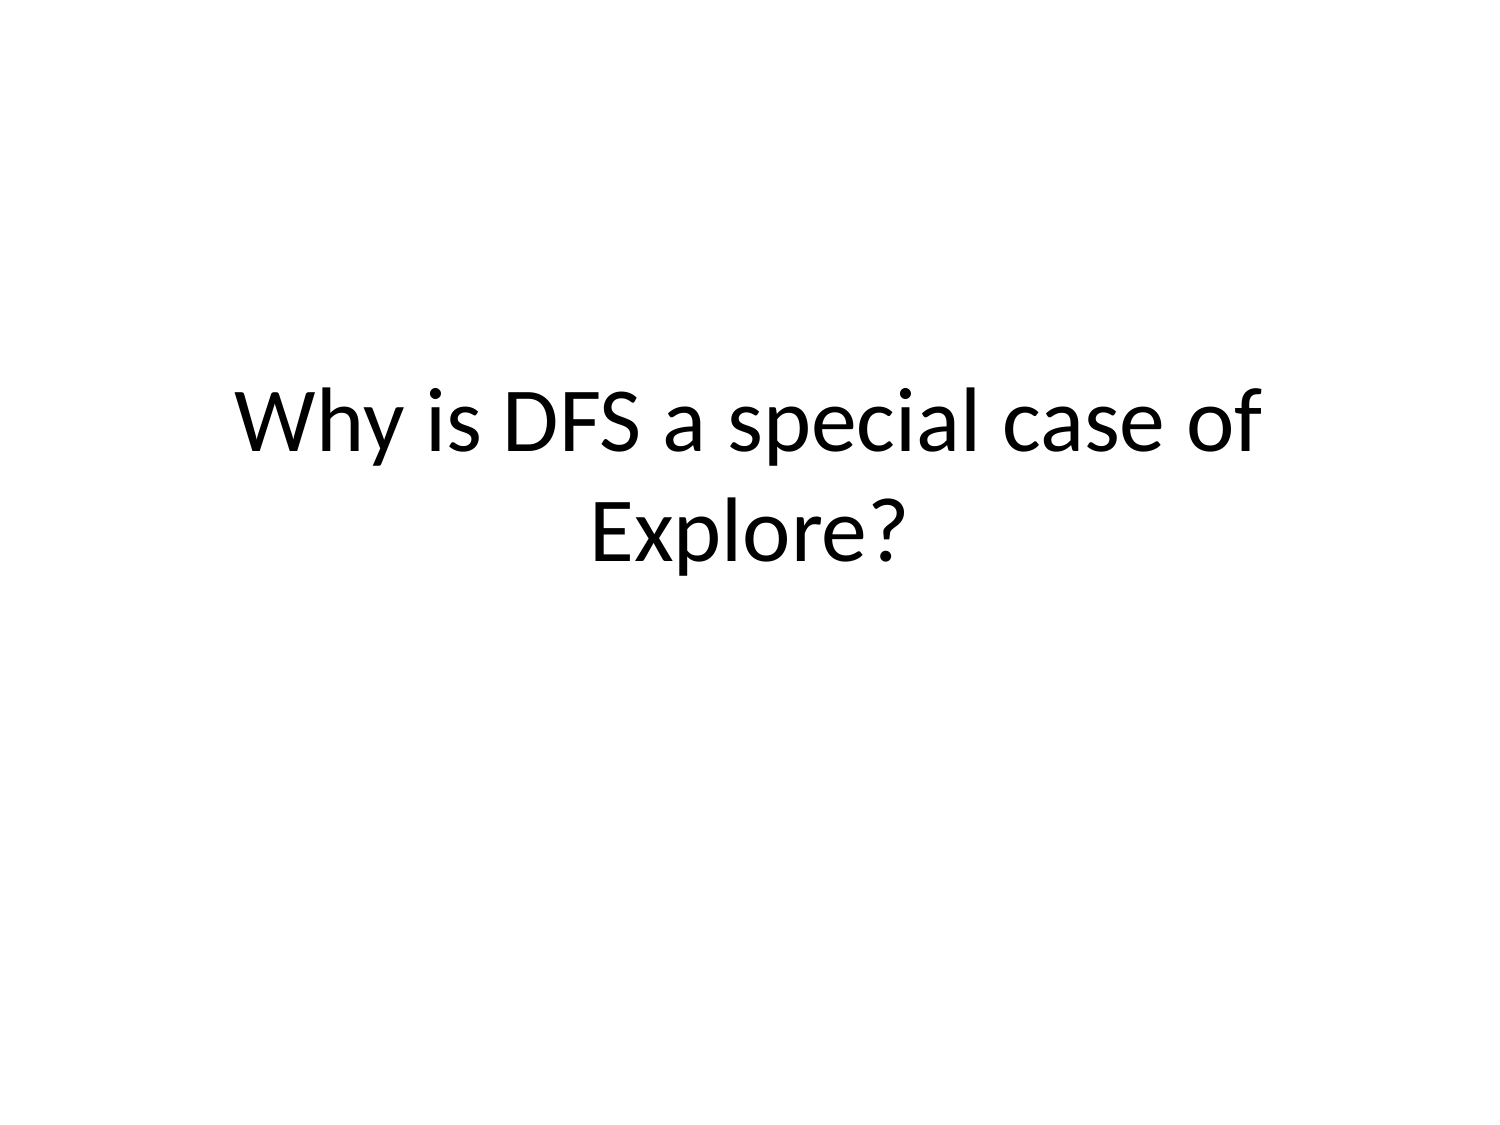

# Why is DFS a special case of Explore?